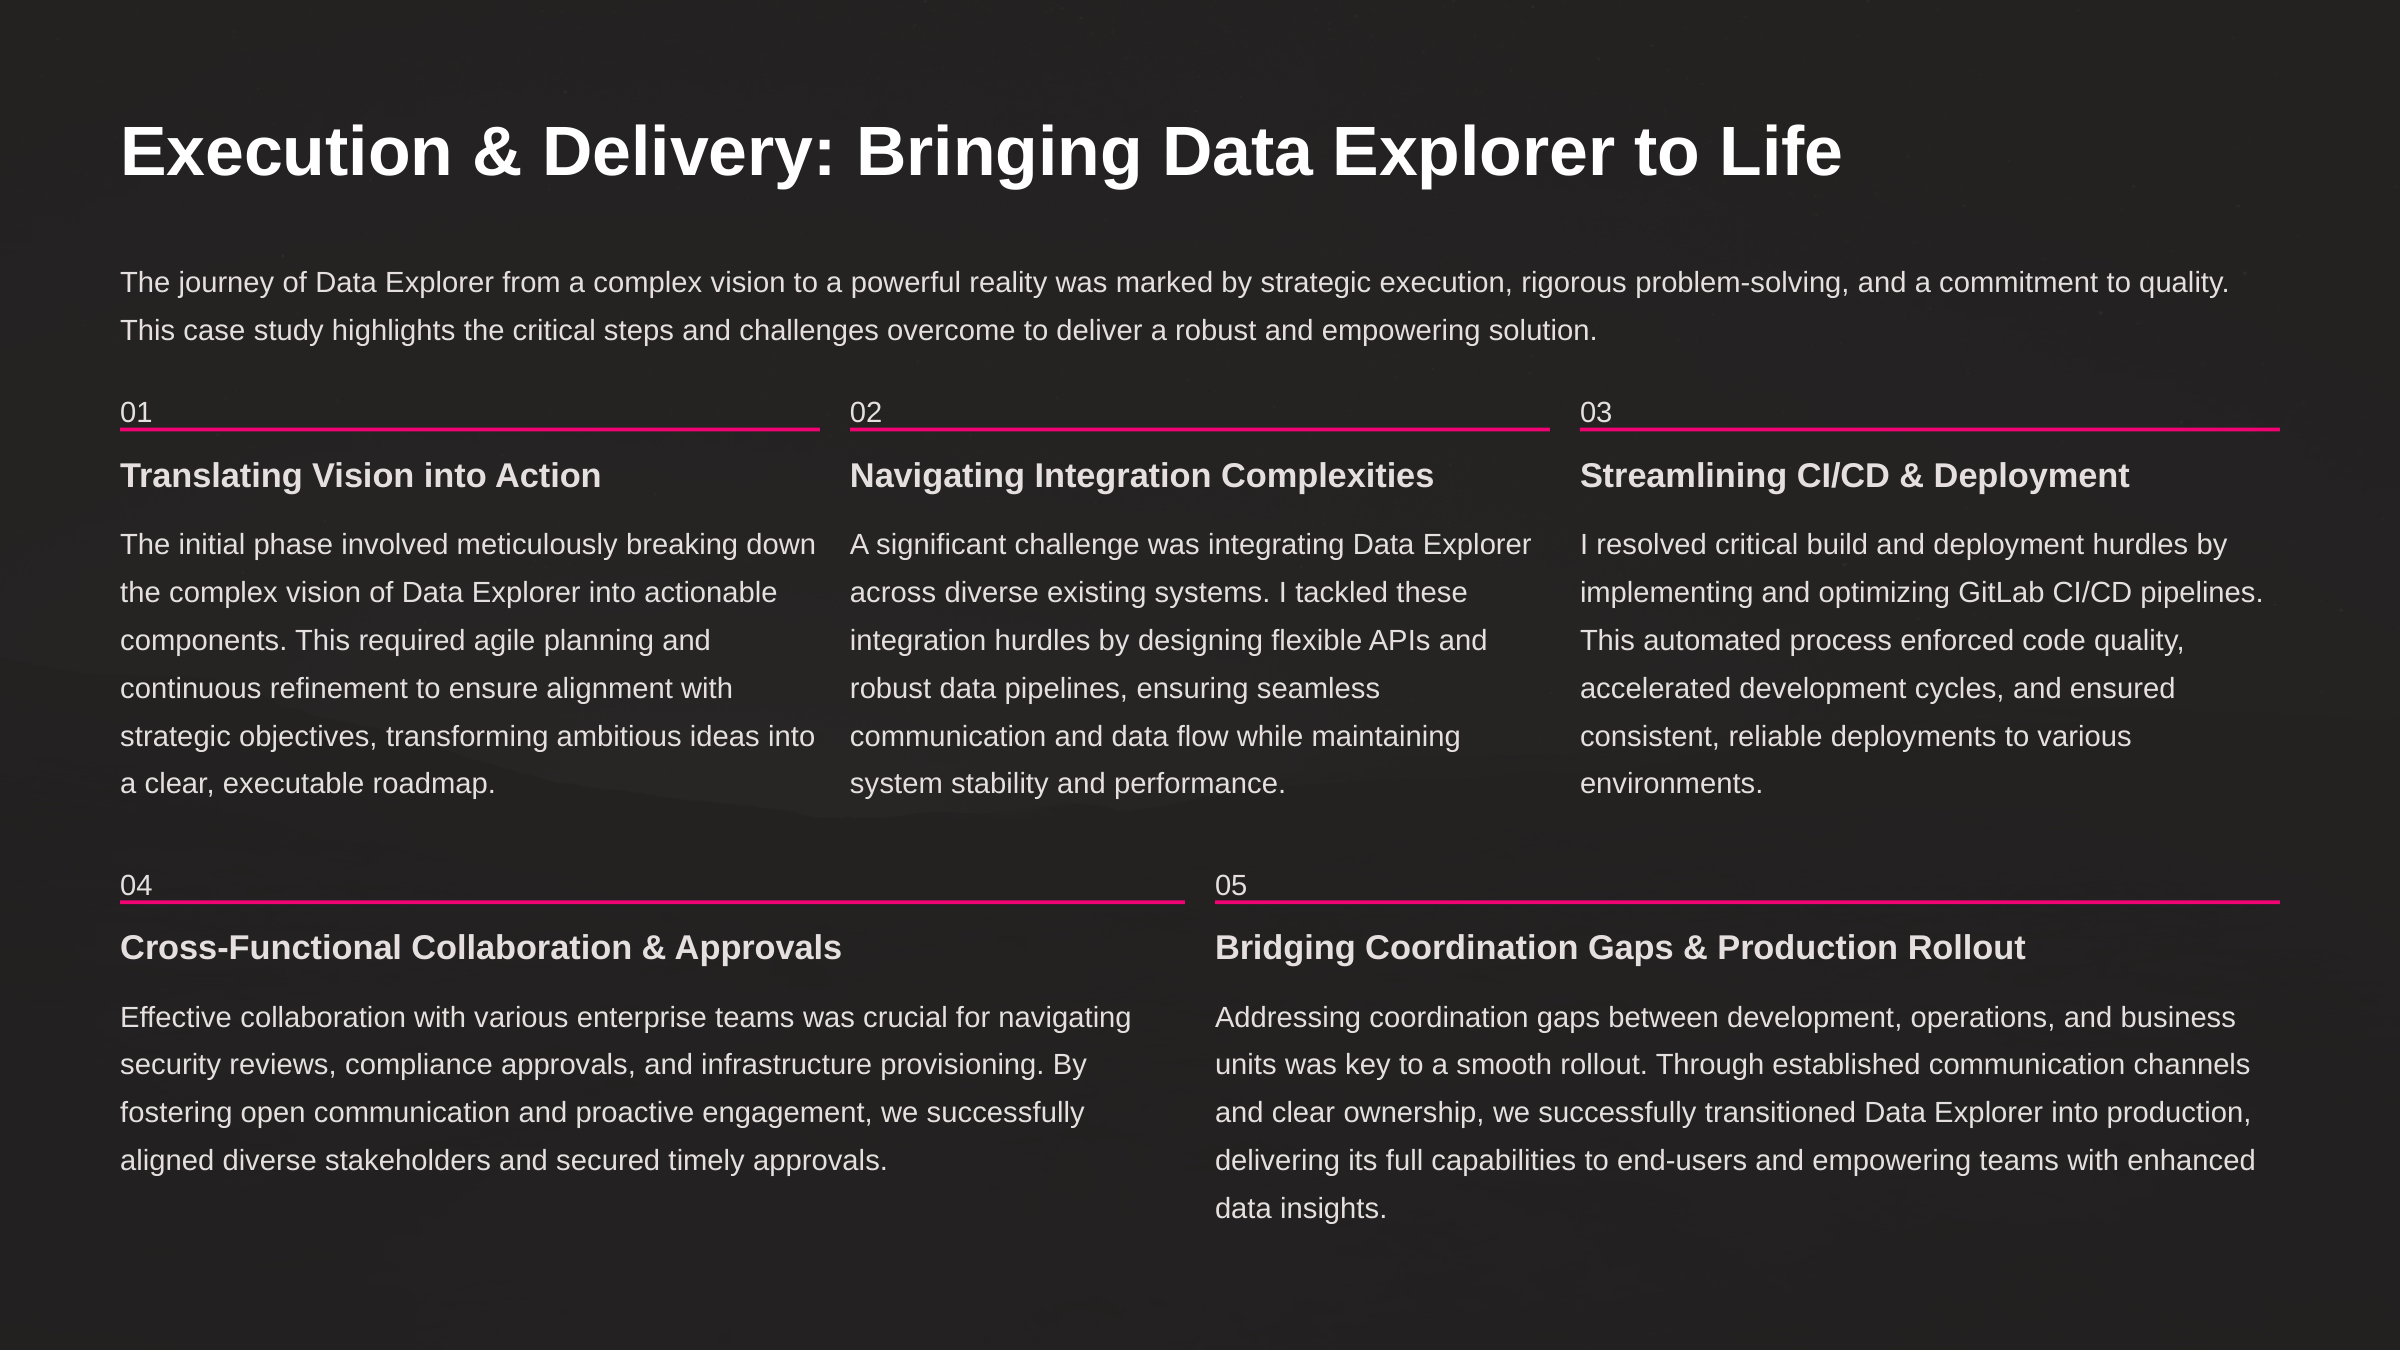

Execution & Delivery: Bringing Data Explorer to Life
The journey of Data Explorer from a complex vision to a powerful reality was marked by strategic execution, rigorous problem-solving, and a commitment to quality. This case study highlights the critical steps and challenges overcome to deliver a robust and empowering solution.
01
02
03

Translating Vision into Action
Navigating Integration Complexities
Streamlining CI/CD & Deployment
The initial phase involved meticulously breaking down the complex vision of Data Explorer into actionable components. This required agile planning and continuous refinement to ensure alignment with strategic objectives, transforming ambitious ideas into a clear, executable roadmap.
A significant challenge was integrating Data Explorer across diverse existing systems. I tackled these integration hurdles by designing flexible APIs and robust data pipelines, ensuring seamless communication and data flow while maintaining system stability and performance.
I resolved critical build and deployment hurdles by implementing and optimizing GitLab CI/CD pipelines. This automated process enforced code quality, accelerated development cycles, and ensured consistent, reliable deployments to various environments.
04
05

Cross-Functional Collaboration & Approvals
Bridging Coordination Gaps & Production Rollout
Effective collaboration with various enterprise teams was crucial for navigating security reviews, compliance approvals, and infrastructure provisioning. By fostering open communication and proactive engagement, we successfully aligned diverse stakeholders and secured timely approvals.
Addressing coordination gaps between development, operations, and business units was key to a smooth rollout. Through established communication channels and clear ownership, we successfully transitioned Data Explorer into production, delivering its full capabilities to end-users and empowering teams with enhanced data insights.